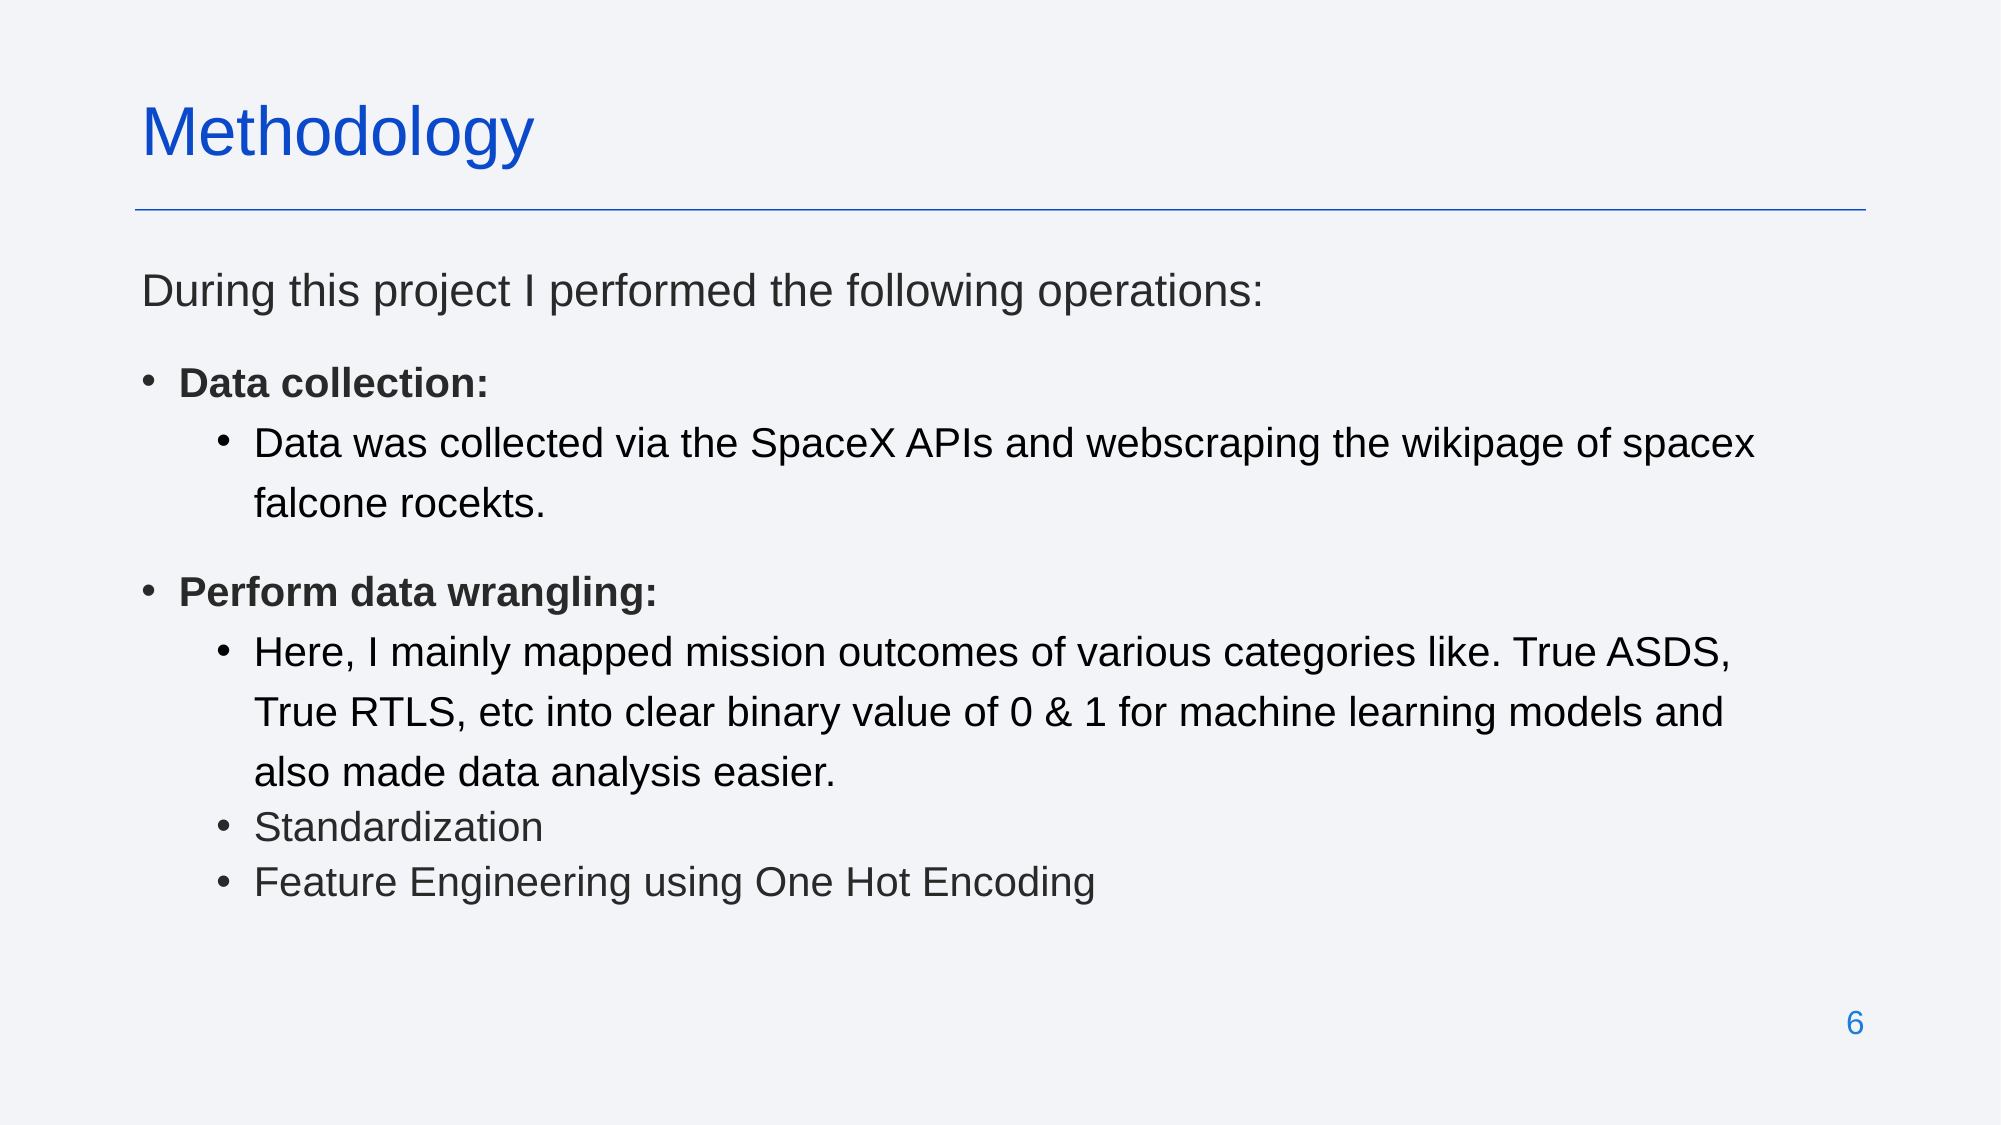

Methodology
During this project I performed the following operations:
Data collection:
Data was collected via the SpaceX APIs and webscraping the wikipage of spacex falcone rocekts.
Perform data wrangling:
Here, I mainly mapped mission outcomes of various categories like. True ASDS, True RTLS, etc into clear binary value of 0 & 1 for machine learning models and also made data analysis easier.
Standardization
Feature Engineering using One Hot Encoding

6